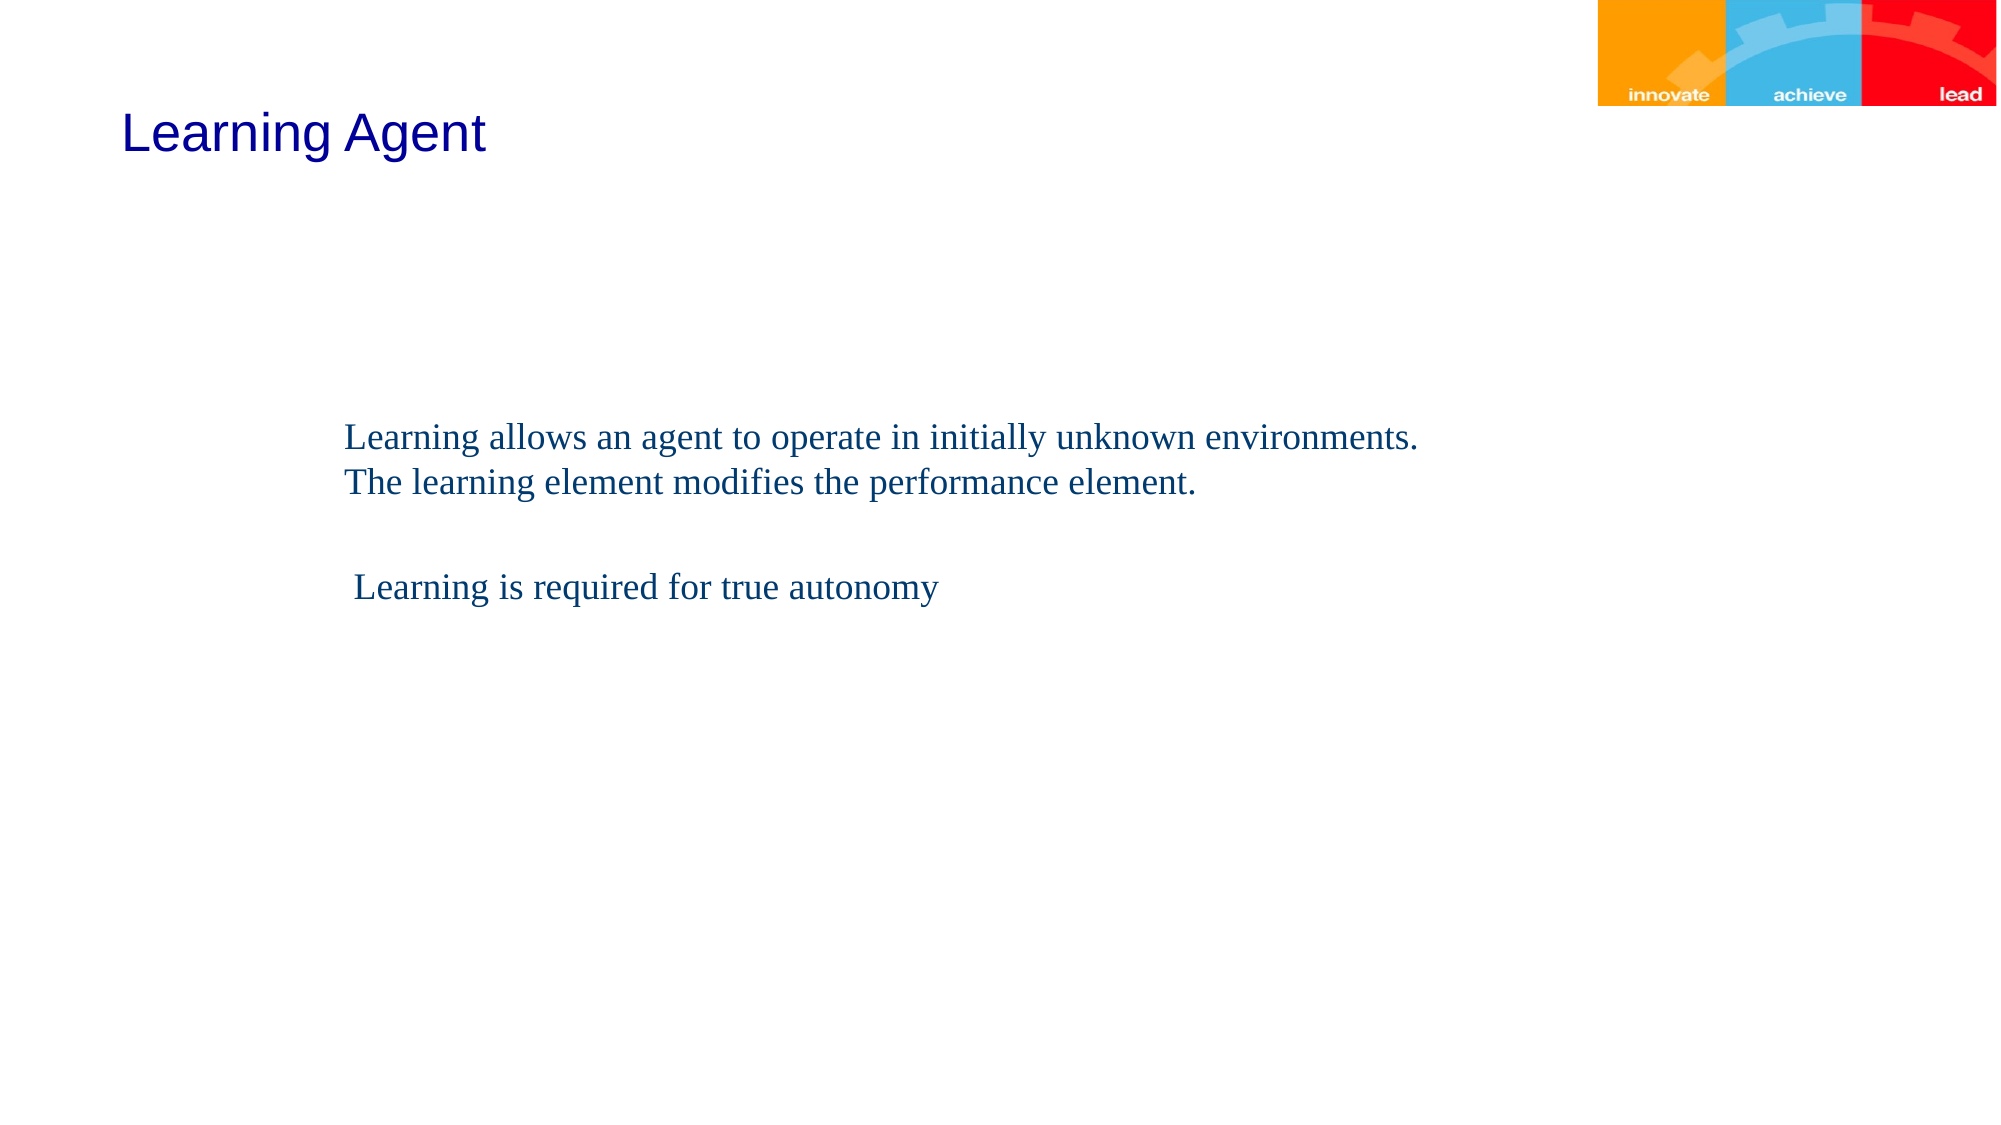

# Learning Agent
Learning allows an agent to operate in initially unknown environments.
The learning element modifies the performance element.

 Learning is required for true autonomy